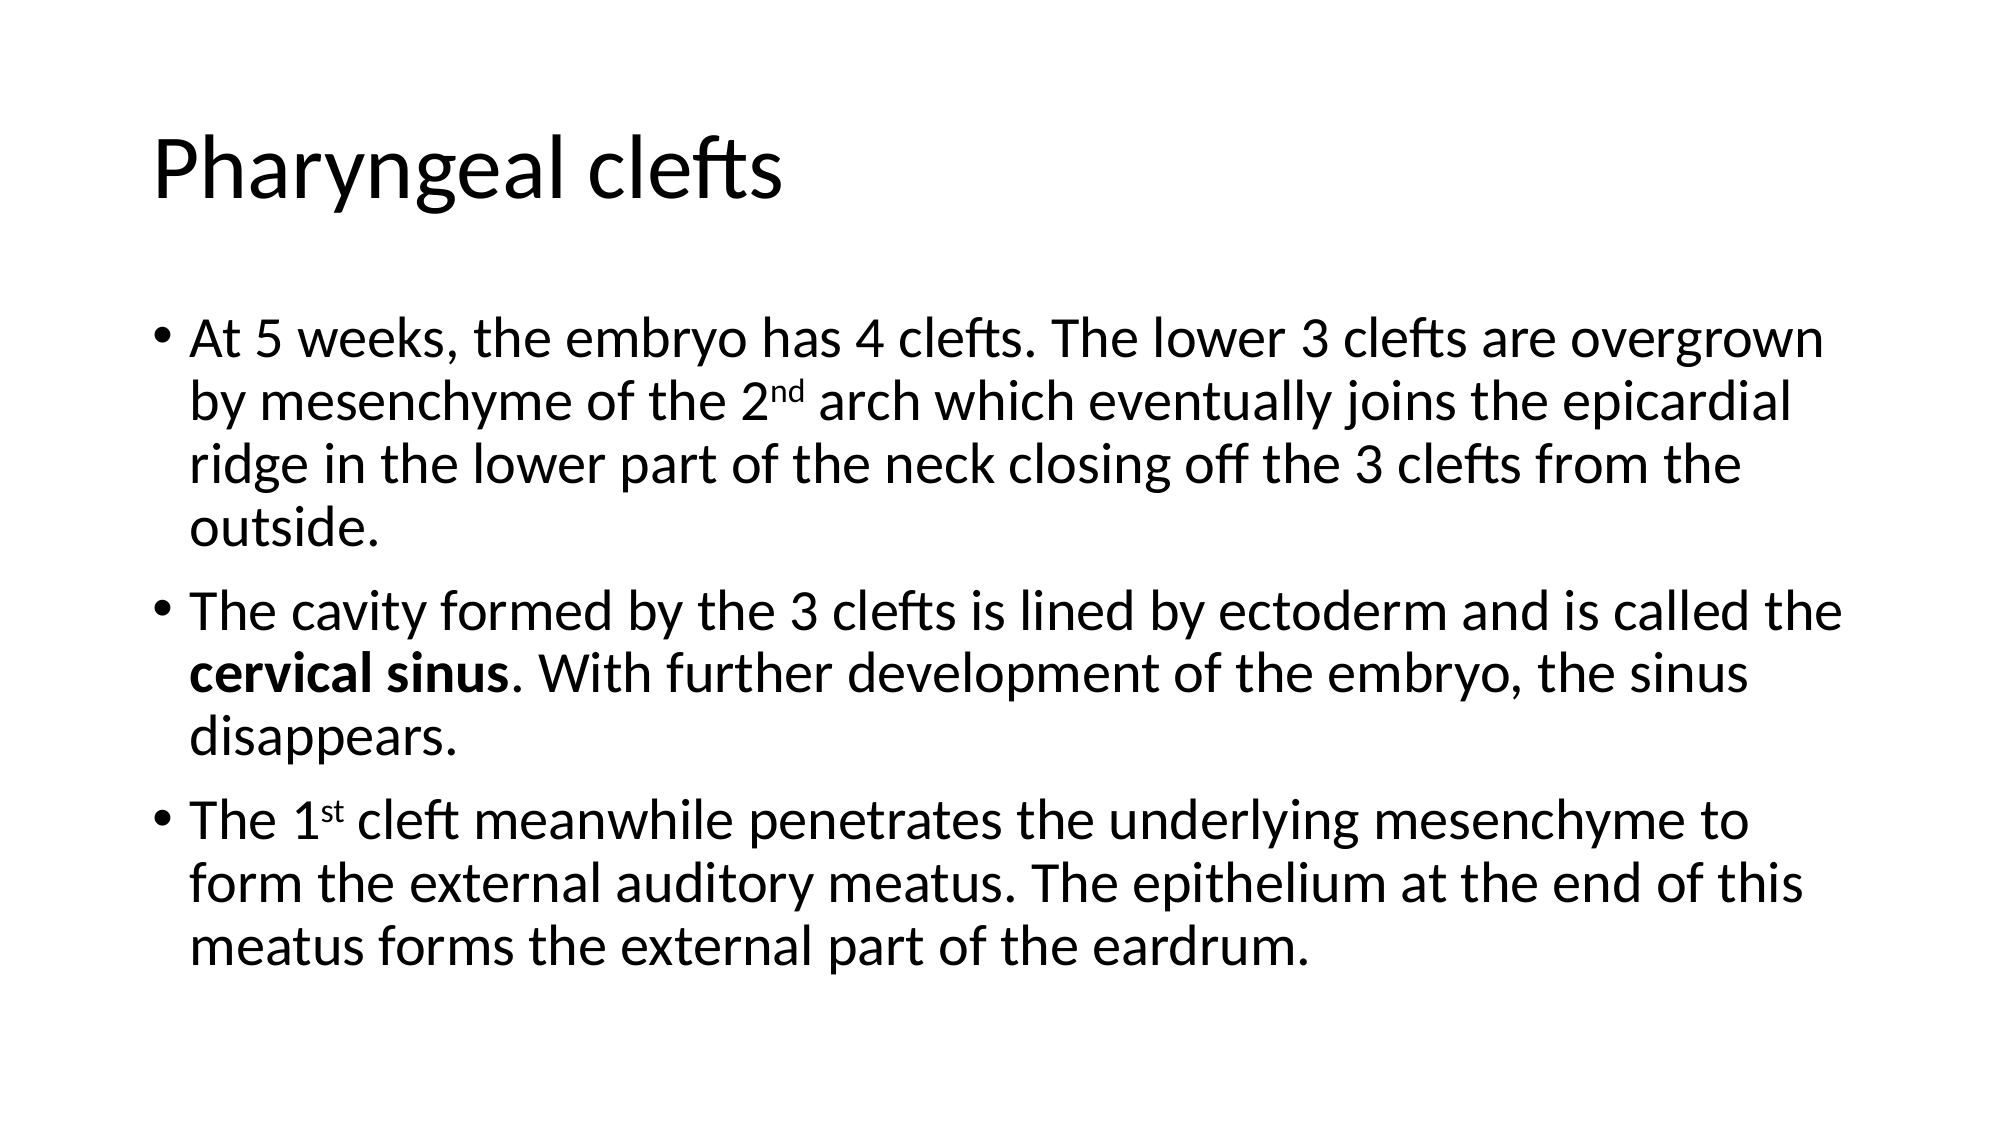

# Pharyngeal clefts
At 5 weeks, the embryo has 4 clefts. The lower 3 clefts are overgrown by mesenchyme of the 2nd arch which eventually joins the epicardial ridge in the lower part of the neck closing off the 3 clefts from the outside.
The cavity formed by the 3 clefts is lined by ectoderm and is called the cervical sinus. With further development of the embryo, the sinus disappears.
The 1st cleft meanwhile penetrates the underlying mesenchyme to form the external auditory meatus. The epithelium at the end of this meatus forms the external part of the eardrum.